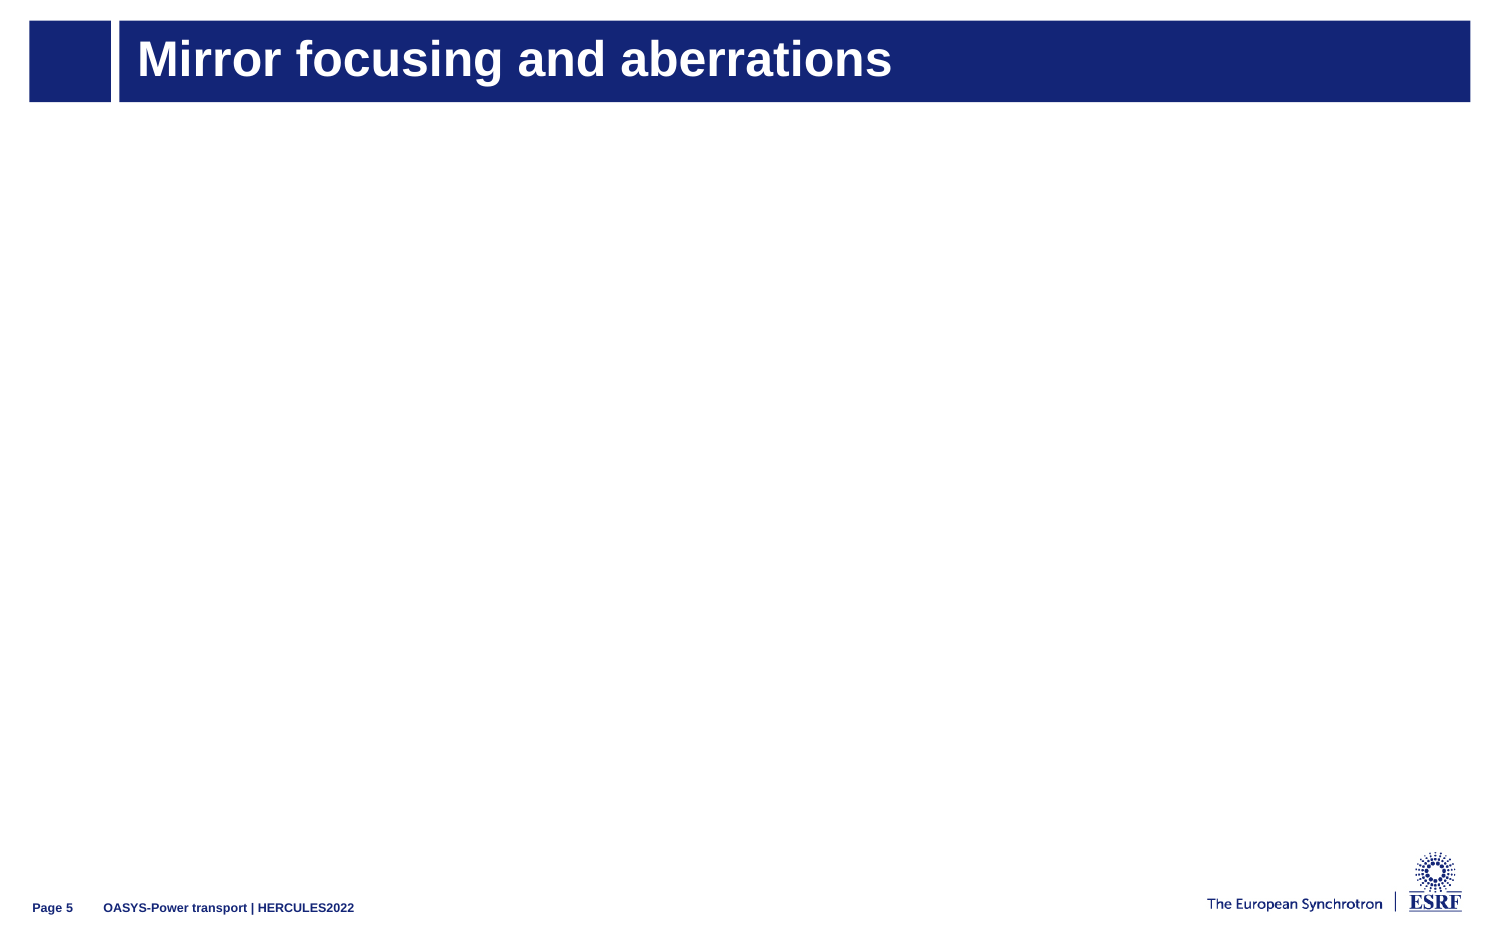

# Mirror focusing and aberrations
OASYS-Power transport | HERCULES2022
Page 5